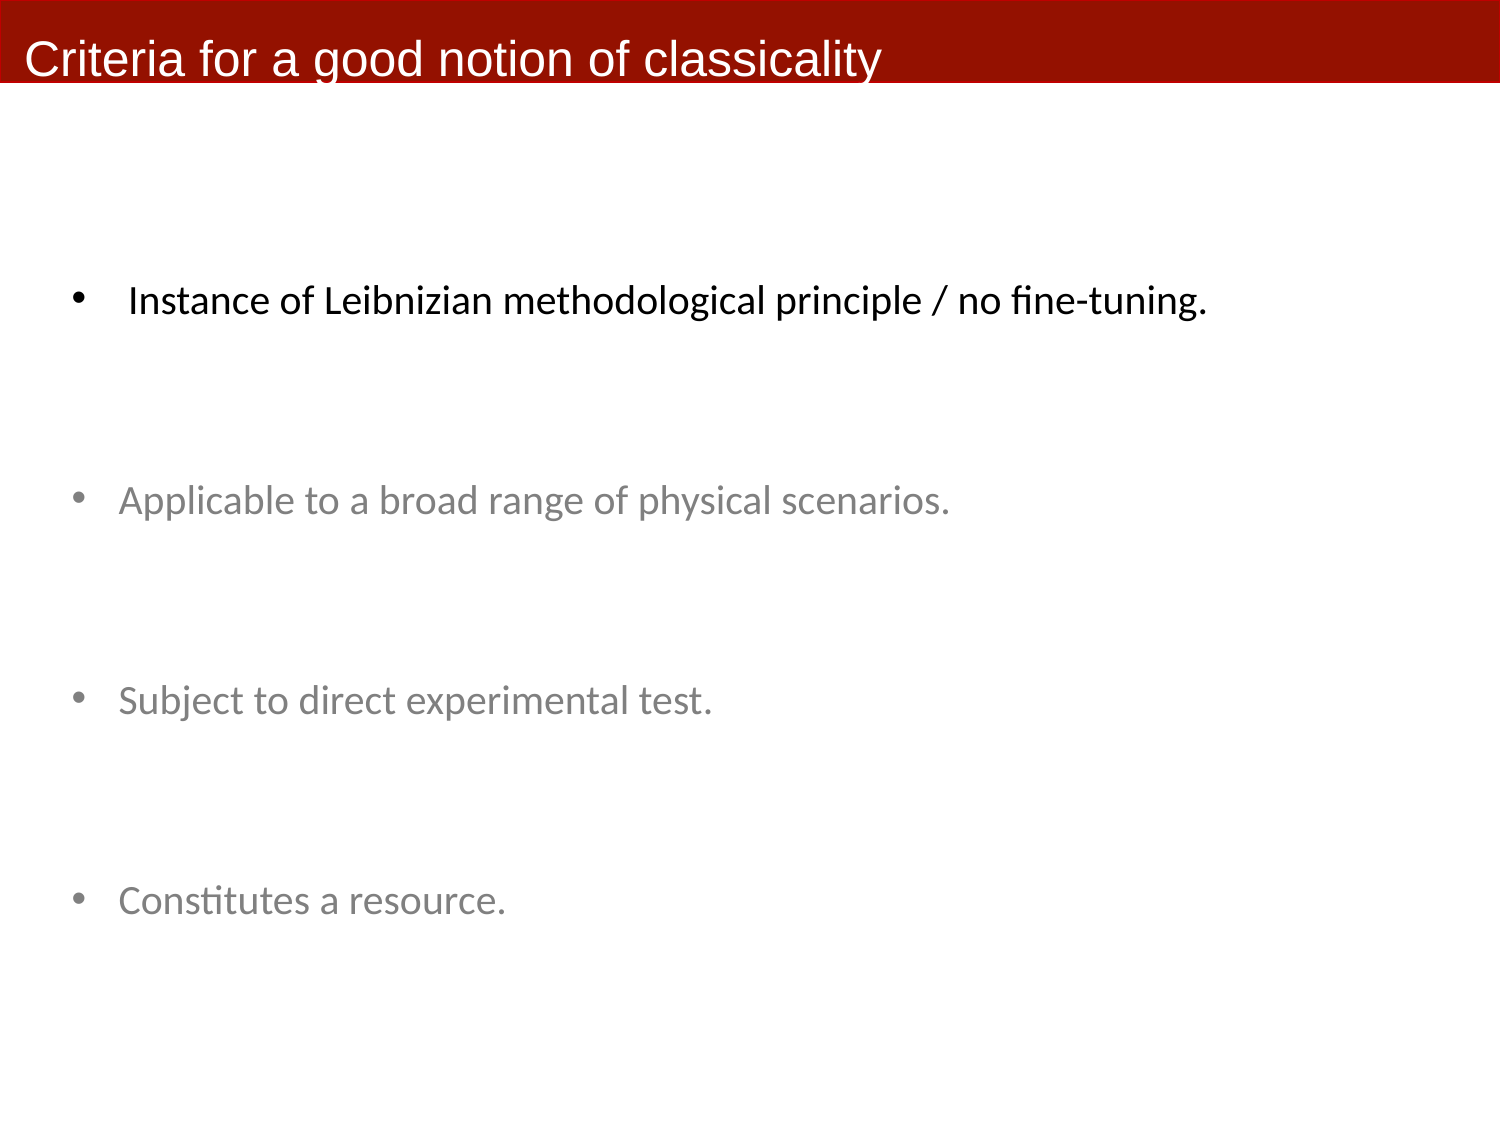

Criteria for a good notion of classicality
Instance of Leibnizian methodological principle / no fine-tuning.

Applicable to a broad range of physical scenarios.

Subject to direct experimental test.

Constitutes a resource.